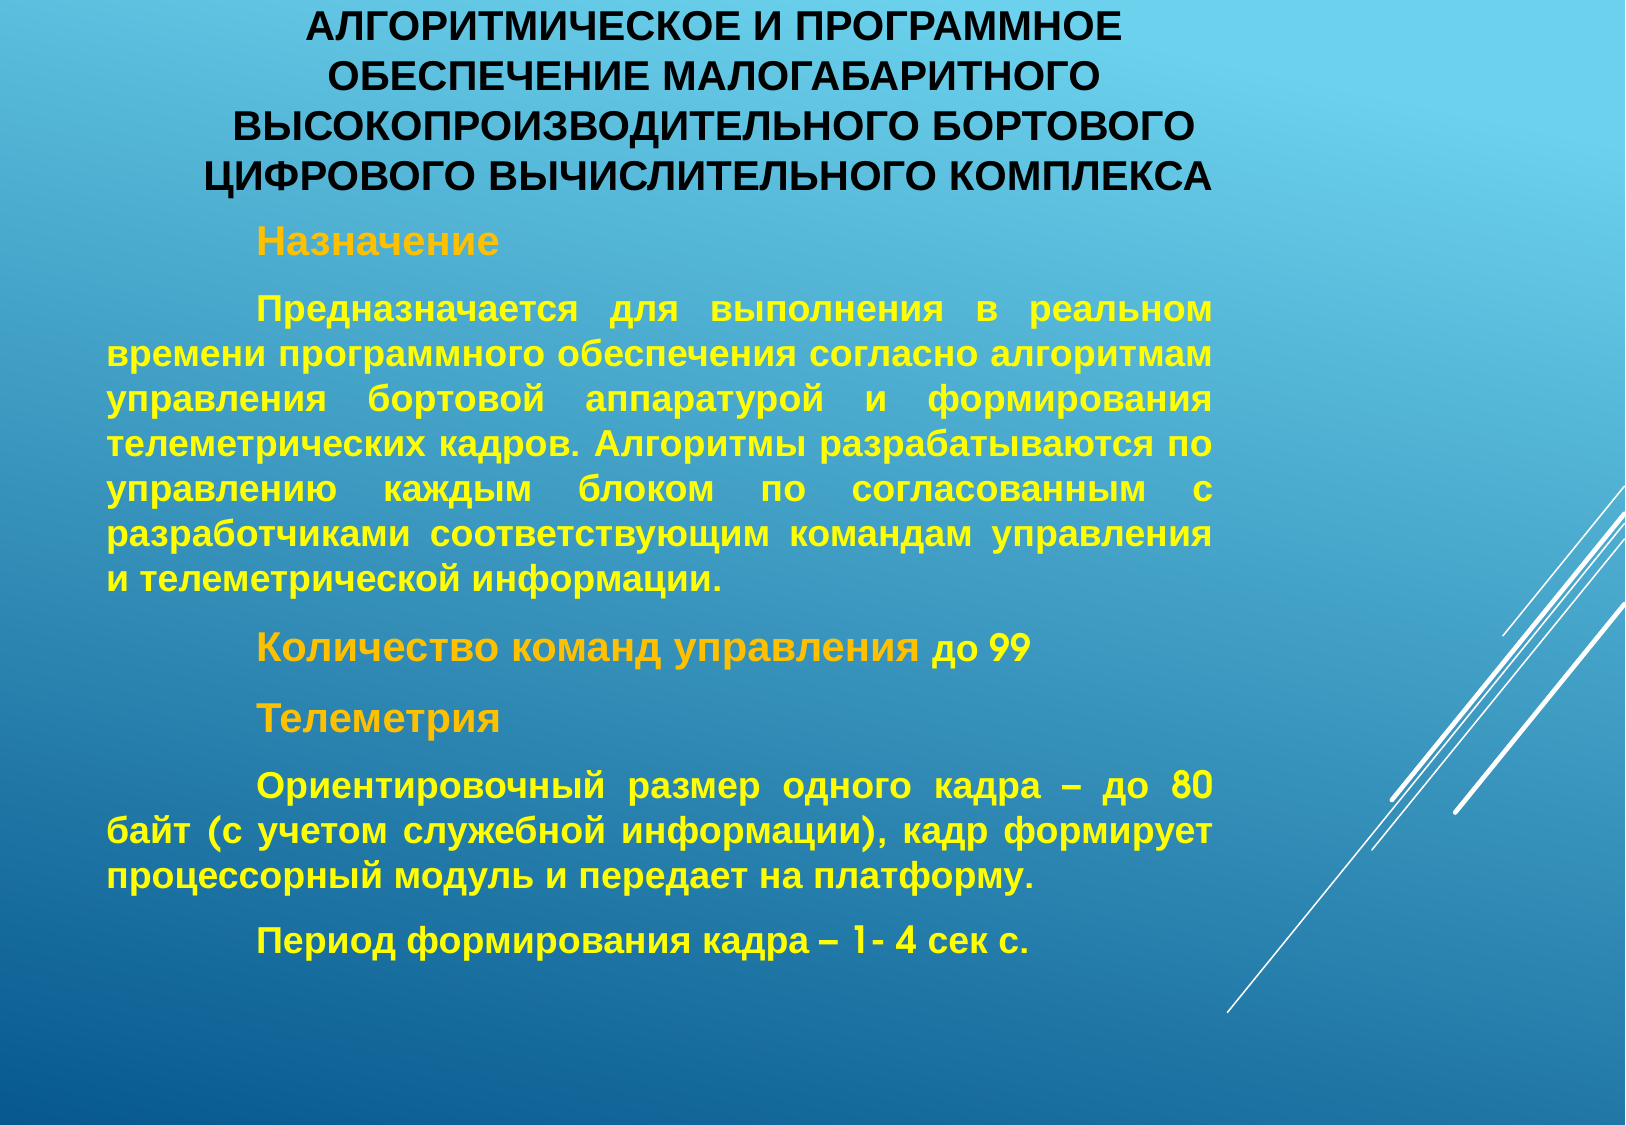

# Алгоритмическое и программное обеспечение малогабаритного высокопроизводительного бортового цифрового вычислительного комплекса
	Назначение
	Предназначается для выполнения в реальном времени программного обеспечения согласно алгоритмам управления бортовой аппаратурой и формирования телеметрических кадров. Алгоритмы разрабатываются по управлению каждым блоком по согласованным с разработчиками соответствующим командам управления и телеметрической информации.
	Количество команд управления до 99
	Телеметрия
	Ориентировочный размер одного кадра – до 80 байт (с учетом служебной информации), кадр формирует процессорный модуль и передает на платформу.
	Период формирования кадра – 1- 4 сек с.